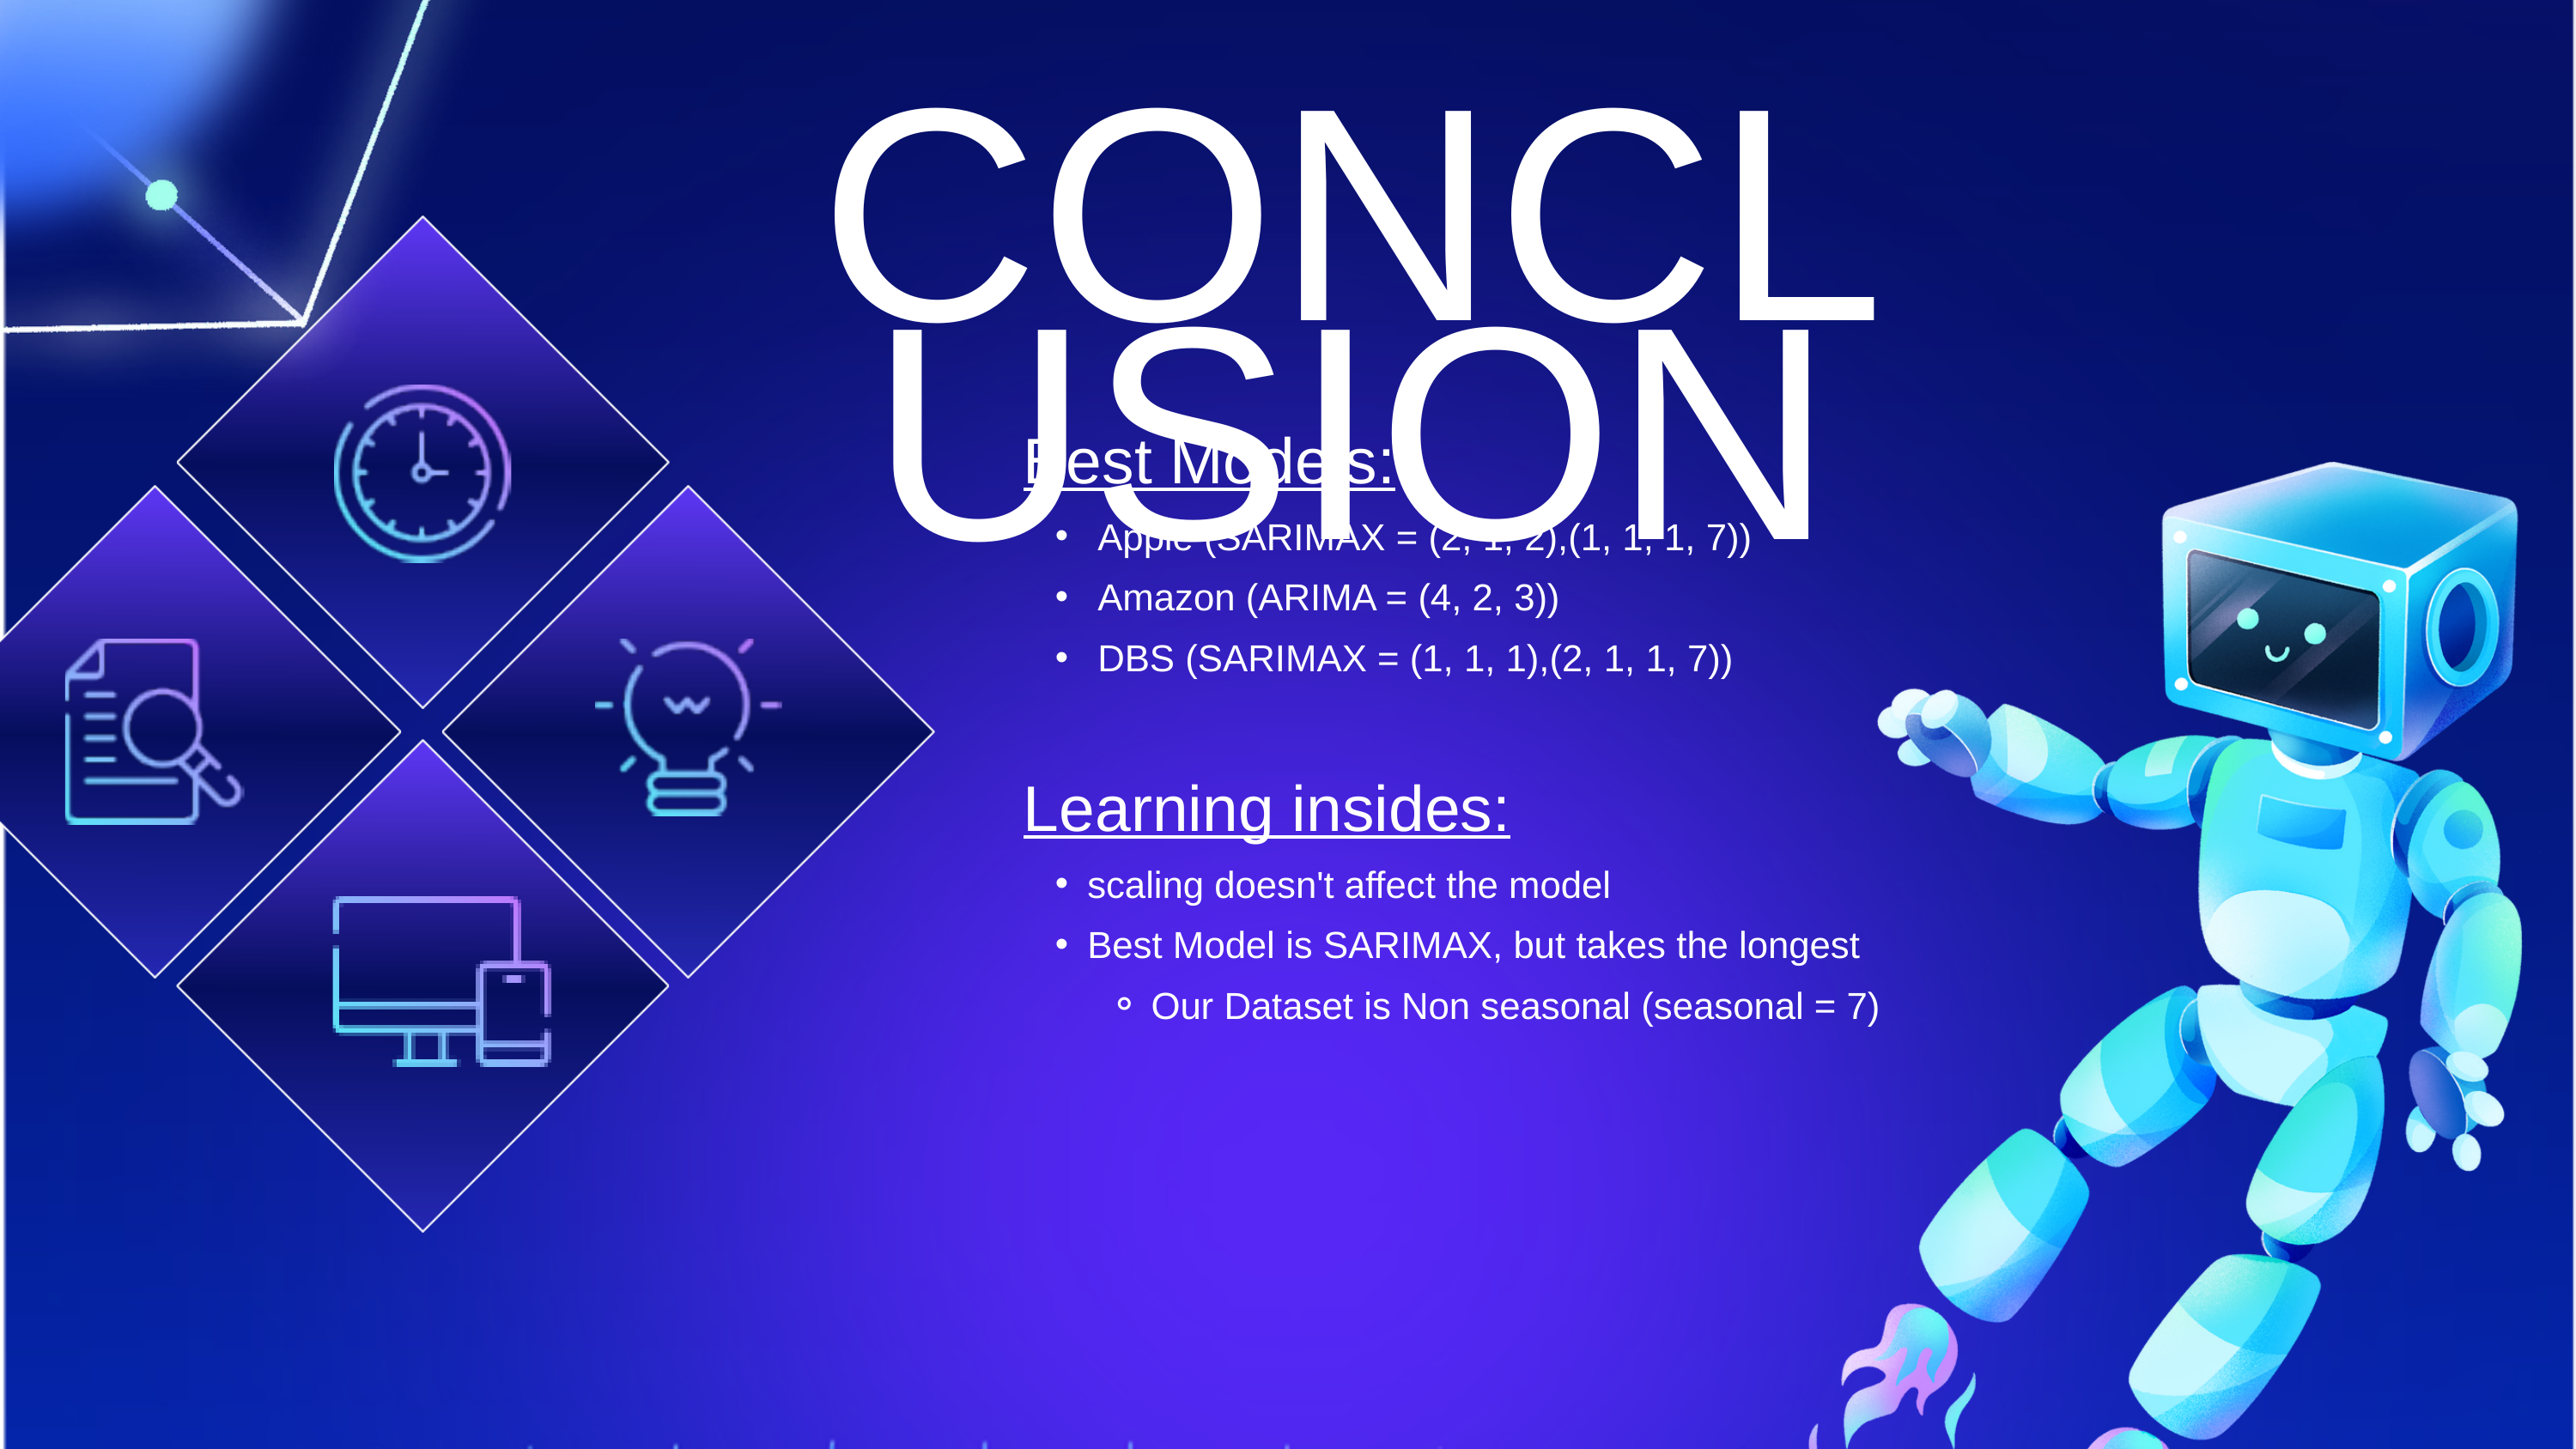

CONCLUSION

Best Models:
 Apple (SARIMAX = (2, 1, 2),(1, 1, 1, 7))
 Amazon (ARIMA = (4, 2, 3))
 DBS (SARIMAX = (1, 1, 1),(2, 1, 1, 7))

Learning insides:
scaling doesn't affect the model
Best Model is SARIMAX, but takes the longest
Our Dataset is Non seasonal (seasonal = 7)